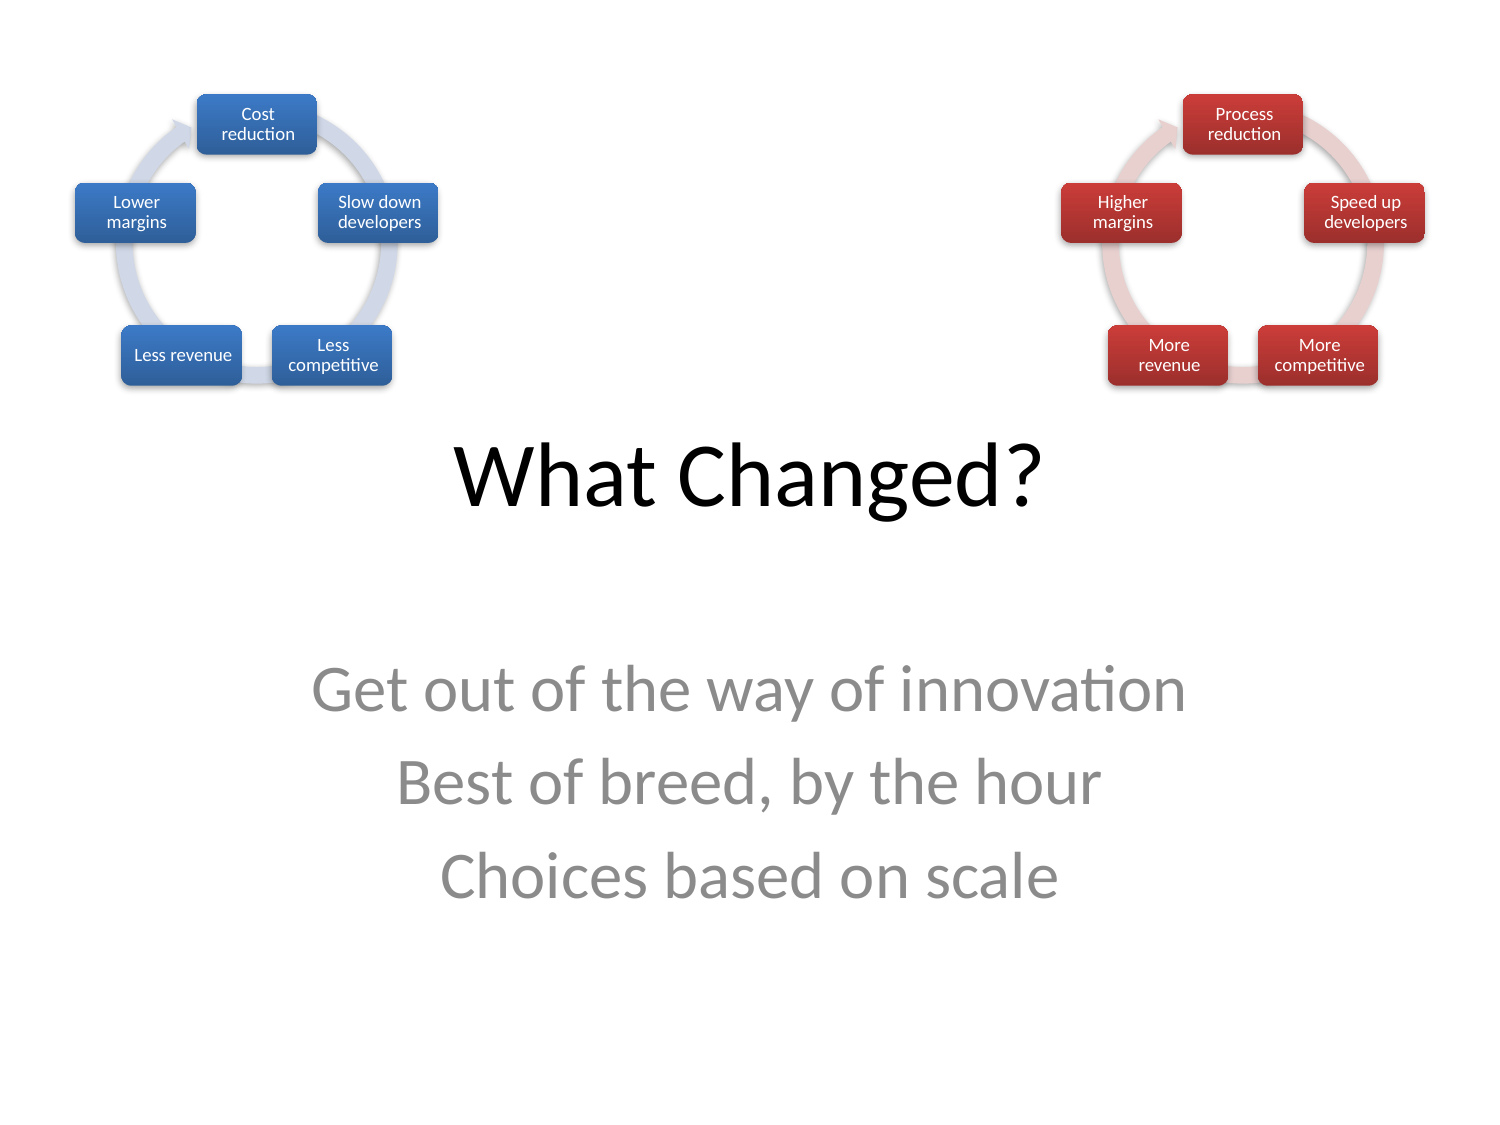

Cost reduction
Slow down developers
Less competitive
Less revenue
Lower margins
Process reduction
Speed up developers
More competitive
More revenue
Higher margins
# What Changed?
Get out of the way of innovation
Best of breed, by the hour
Choices based on scale